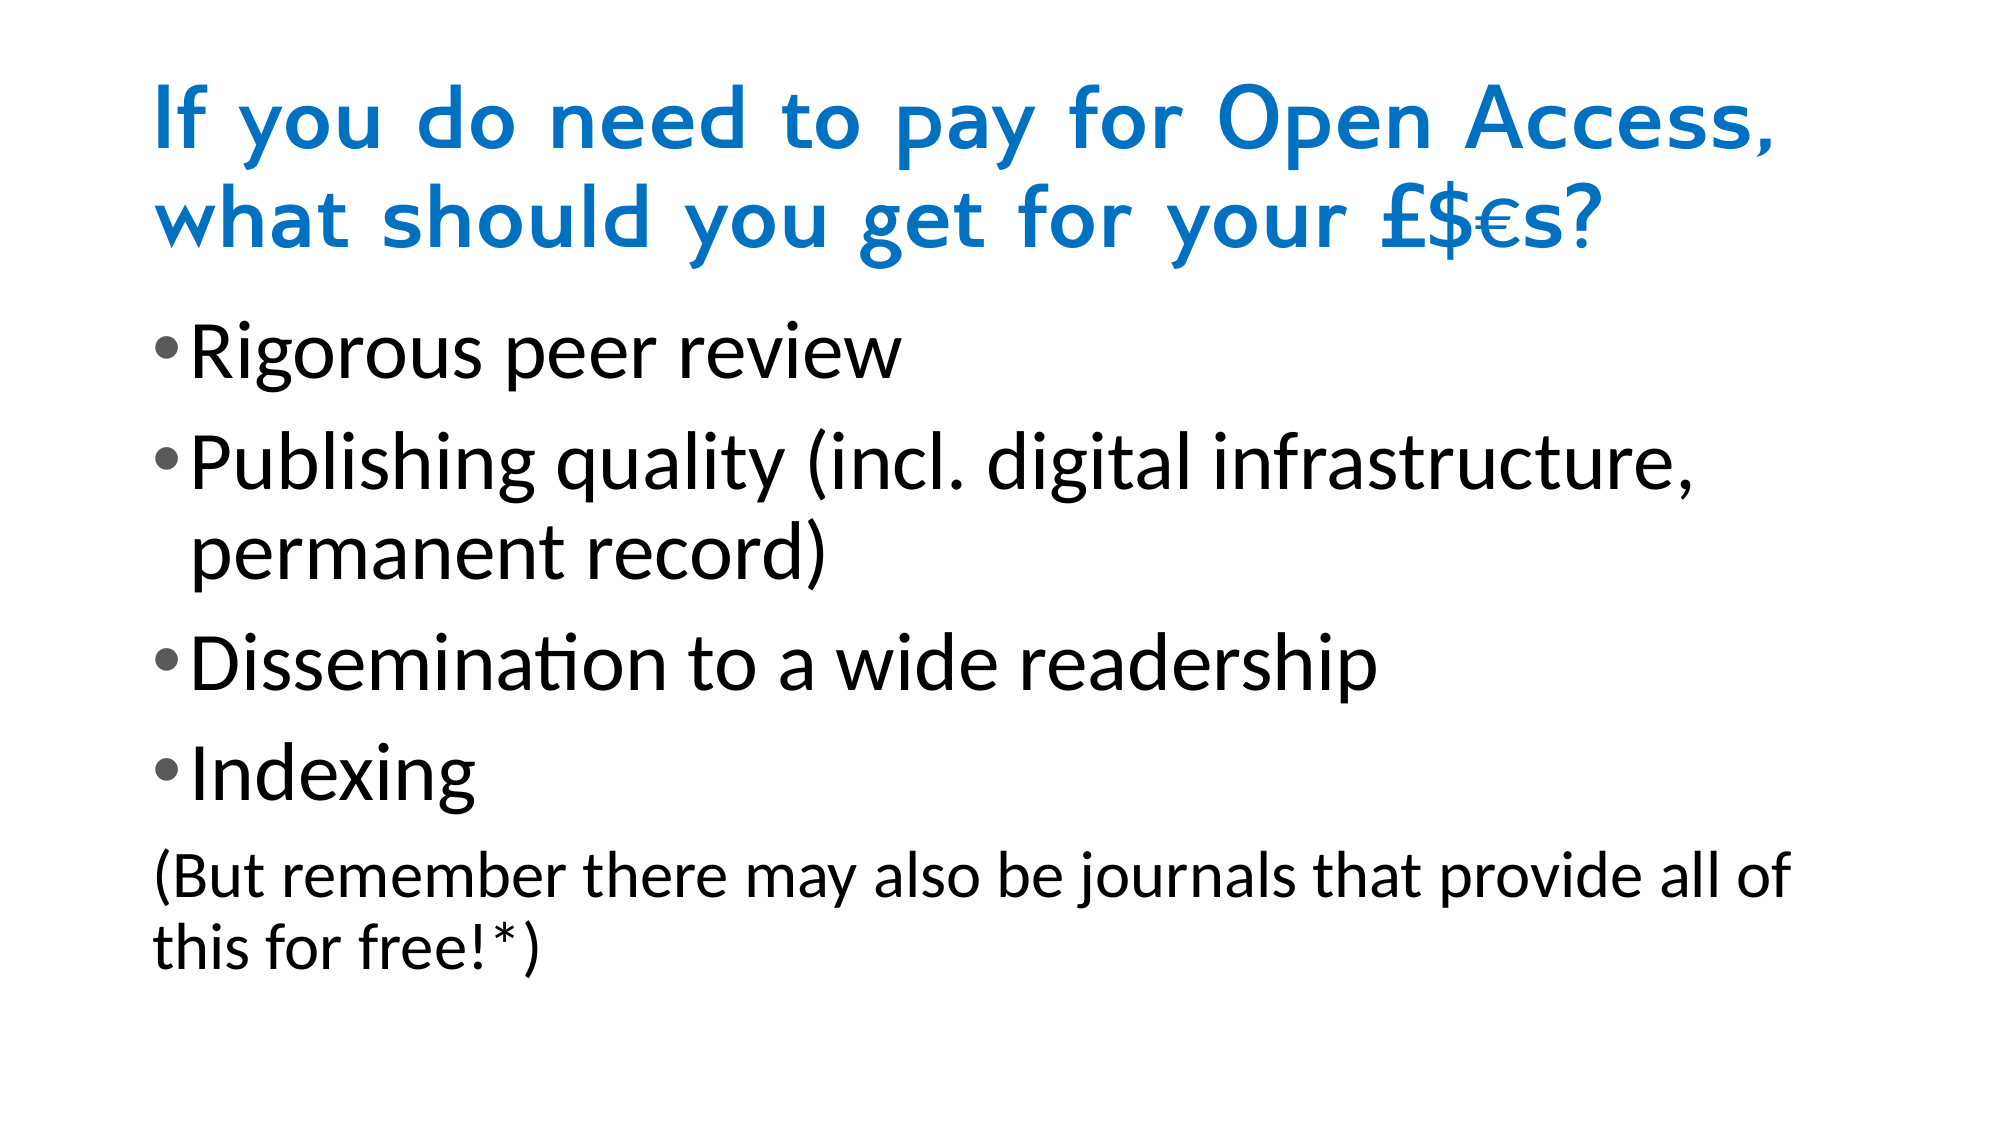

# If you do need to pay for Open Access, what should you get for your £$€s?
Rigorous peer review
Publishing quality (incl. digital infrastructure, permanent record)
Dissemination to a wide readership
Indexing
(But remember there may also be journals that provide all of this for free!*)